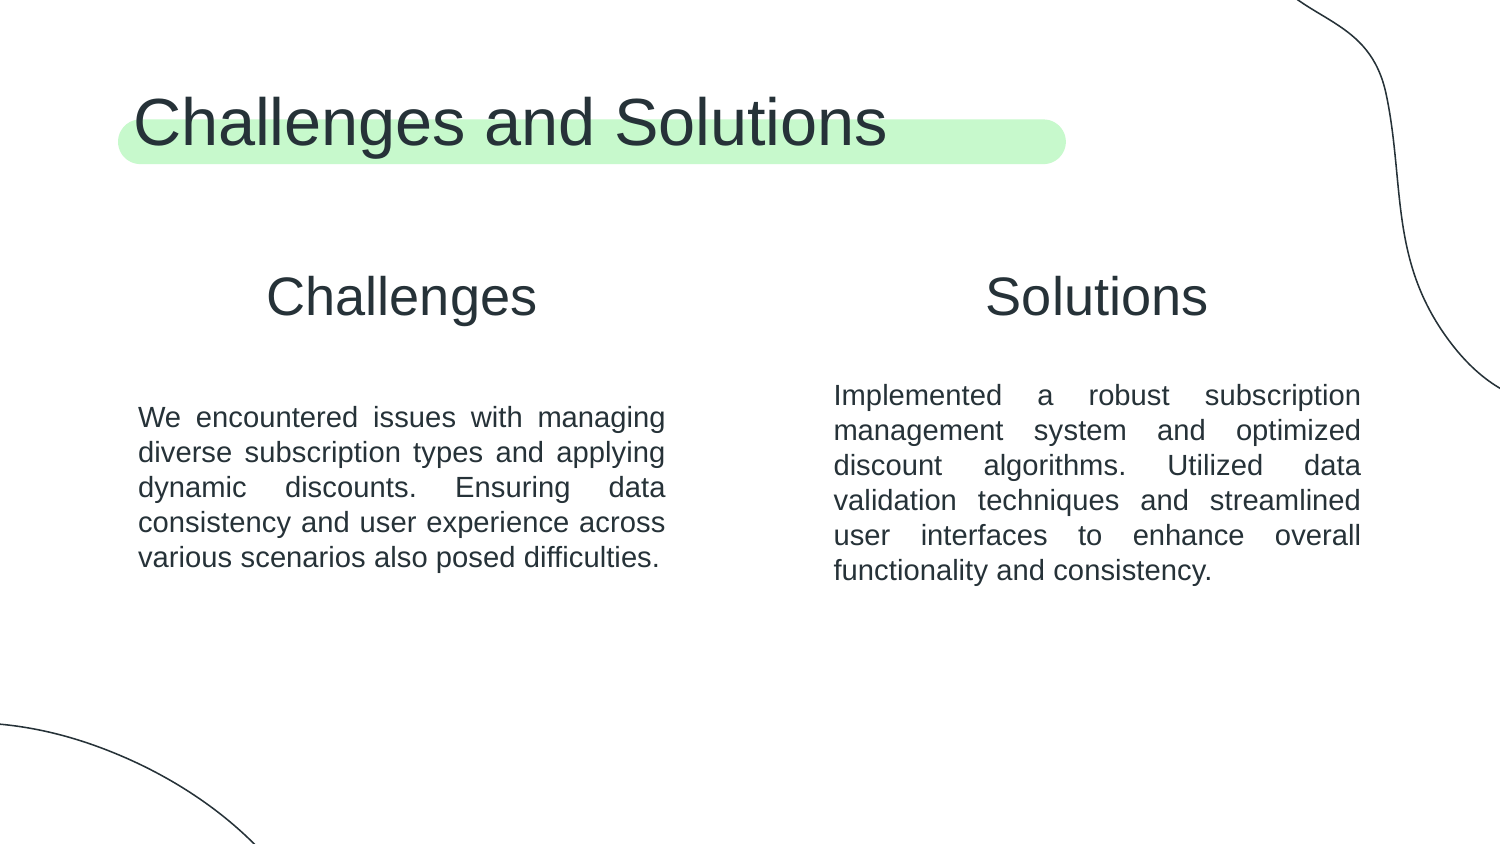

# Challenges and Solutions
Challenges
Solutions
Implemented a robust subscription management system and optimized discount algorithms. Utilized data validation techniques and streamlined user interfaces to enhance overall functionality and consistency.
We encountered issues with managing diverse subscription types and applying dynamic discounts. Ensuring data consistency and user experience across various scenarios also posed difficulties.